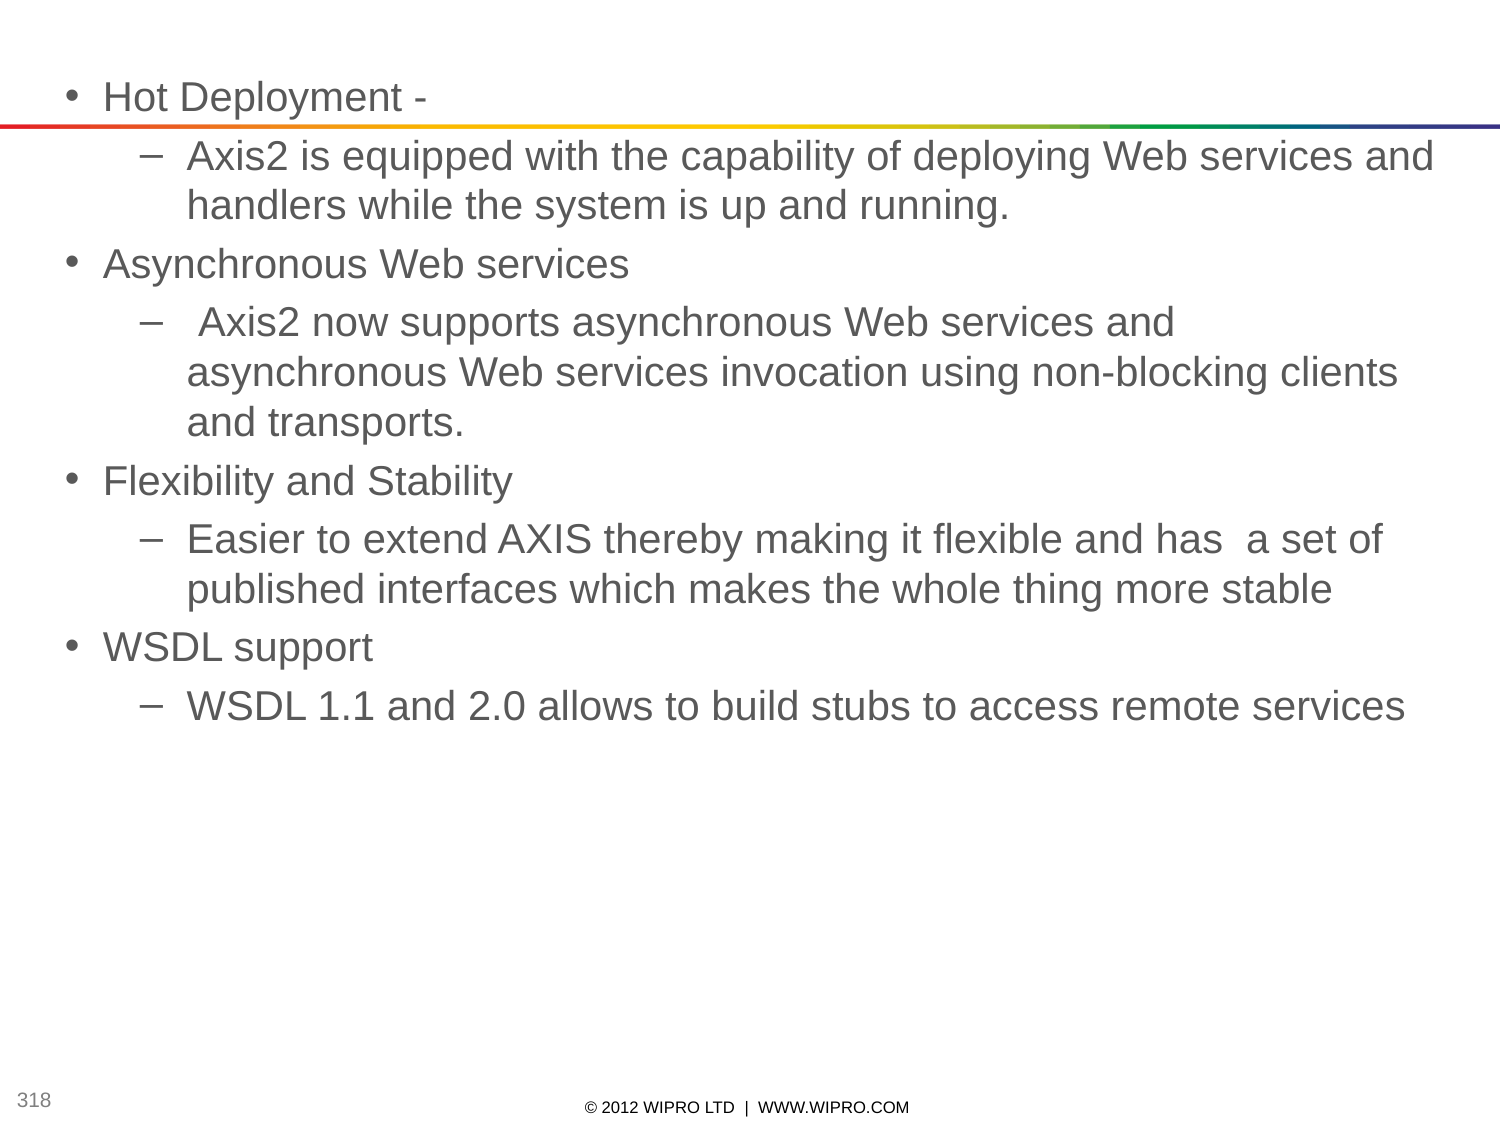

318
Hot Deployment -
Axis2 is equipped with the capability of deploying Web services and handlers while the system is up and running.
Asynchronous Web services
 Axis2 now supports asynchronous Web services and asynchronous Web services invocation using non-blocking clients and transports.
Flexibility and Stability
Easier to extend AXIS thereby making it flexible and has  a set of published interfaces which makes the whole thing more stable
WSDL support
WSDL 1.1 and 2.0 allows to build stubs to access remote services